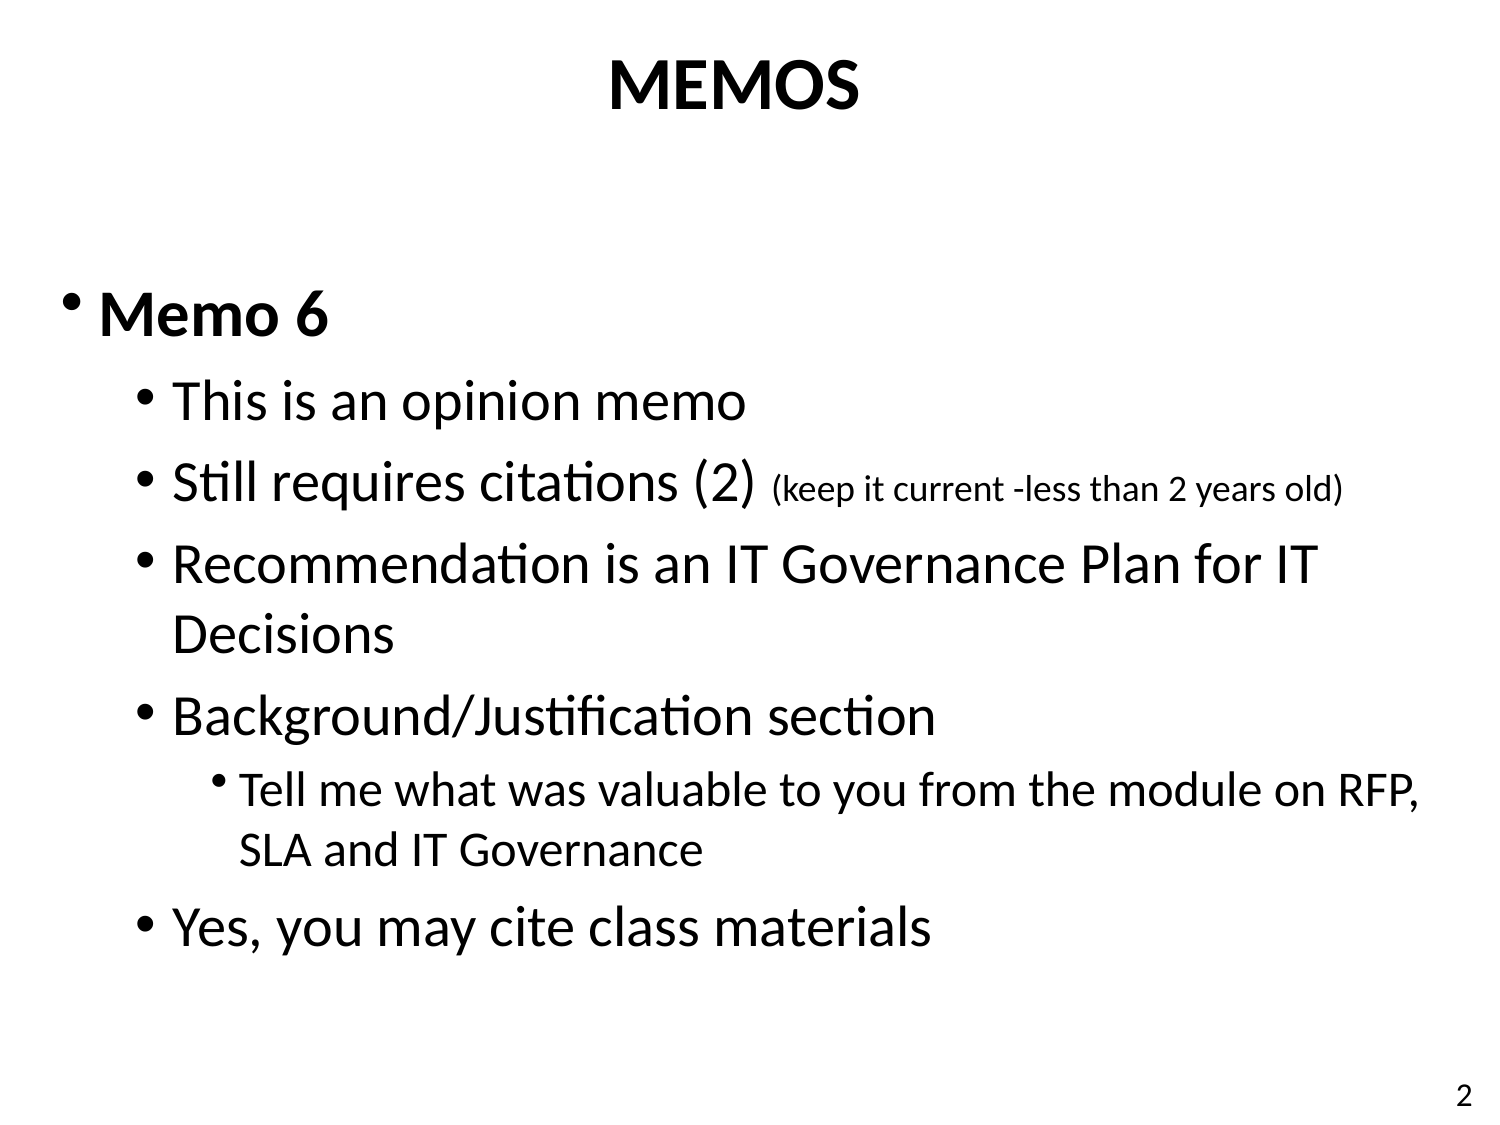

# Memos
Memo 6
This is an opinion memo
Still requires citations (2) (keep it current -less than 2 years old)
Recommendation is an IT Governance Plan for IT Decisions
Background/Justification section
Tell me what was valuable to you from the module on RFP, SLA and IT Governance
Yes, you may cite class materials
2